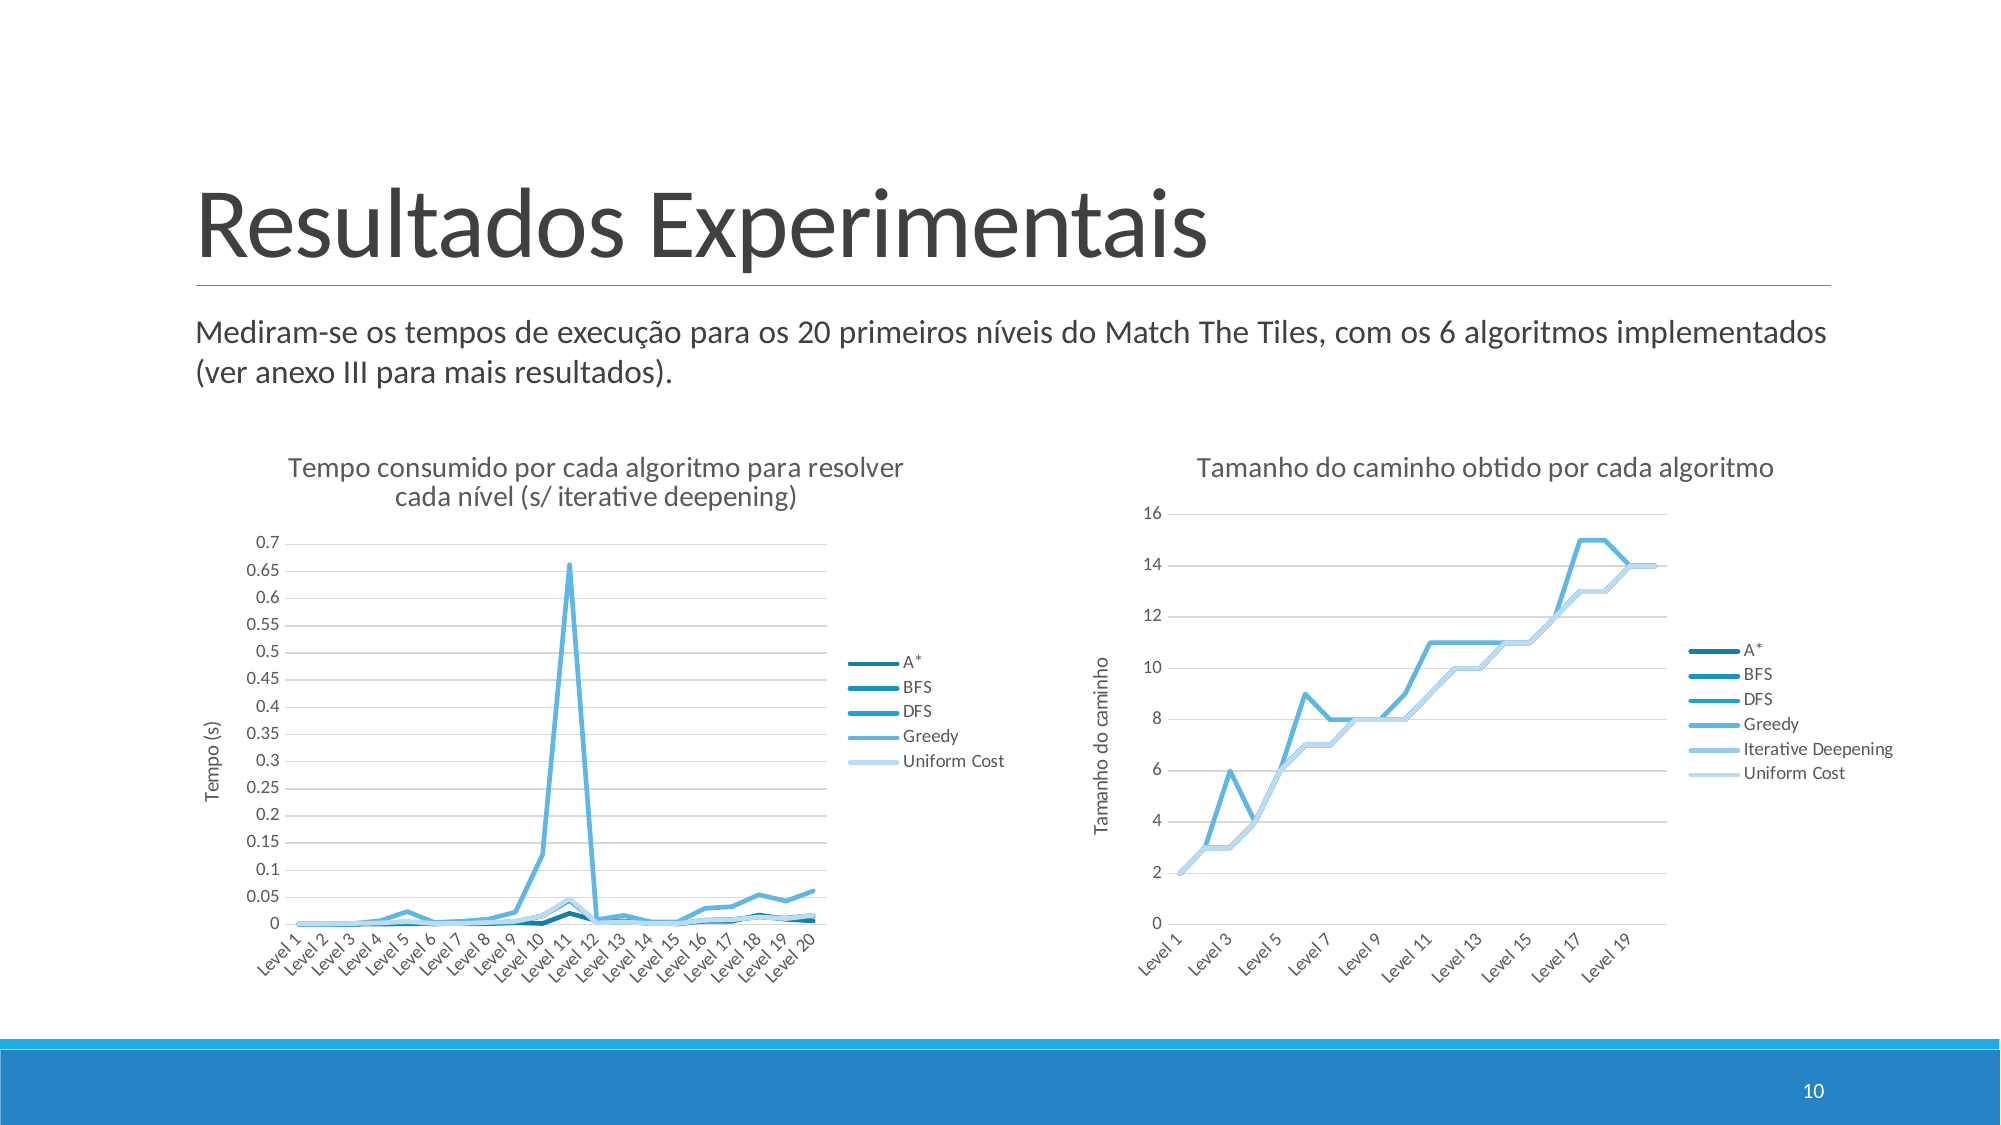

# Resultados Experimentais
Mediram-se os tempos de execução para os 20 primeiros níveis do Match The Tiles, com os 6 algoritmos implementados (ver anexo III para mais resultados).

### Chart: Tempo consumido por cada algoritmo para resolver cada nível (s/ iterative deepening)

| Category | A* | BFS | DFS | Greedy | Uniform Cost |
|---|---|---|---|---|---|
| Level 1 | 0.0 | 0.000993 | 0.000996 | 0.000998 | 0.001001 |
| Level 2 | 0.0 | 0.001 | 0.0 | 0.001 | 0.001 |
| Level 3 | 0.000749 | 0.001001 | 0.001 | 0.001999 | 0.001997 |
| Level 4 | 0.001044 | 0.002999 | 0.002998 | 0.006999 | 0.003 |
| Level 5 | 0.001486 | 0.003999 | 0.004 | 0.024 | 0.006 |
| Level 6 | 0.001971 | 0.001 | 0.002 | 0.004 | 0.002 |
| Level 7 | 0.001718 | 0.003001 | 0.003 | 0.006 | 0.001999 |
| Level 8 | 0.001675 | 0.003 | 0.003001 | 0.01 | 0.003999 |
| Level 9 | 0.003547 | 0.005 | 0.005698 | 0.022953 | 0.005874 |
| Level 10 | 0.002003 | 0.016047 | 0.016 | 0.128686 | 0.016001 |
| Level 11 | 0.020733 | 0.044999 | 0.046524 | 0.662551 | 0.047508 |
| Level 12 | 0.007356 | 0.003872 | 0.003549 | 0.008978 | 0.003001 |
| Level 13 | 0.006484 | 0.005994 | 0.005002 | 0.016952 | 0.004999 |
| Level 14 | 0.002021 | 0.001956 | 0.003048 | 0.005003 | 0.001997 |
| Level 15 | 0.001767 | 0.002009 | 0.000991 | 0.004981 | 0.002002 |
| Level 16 | 0.006149 | 0.007956 | 0.007998 | 0.029955 | 0.008001 |
| Level 17 | 0.006174 | 0.008953 | 0.009 | 0.032984 | 0.009003 |
| Level 18 | 0.01754 | 0.01495 | 0.014 | 0.054973 | 0.014 |
| Level 19 | 0.00972 | 0.009999 | 0.012002 | 0.043273 | 0.011 |
| Level 20 | 0.006802 | 0.015732 | 0.017003 | 0.06194 | 0.016997 |

### Chart: Tamanho do caminho obtido por cada algoritmo

| Category | A* | BFS | DFS | Greedy | Iterative Deepening | Uniform Cost |
|---|---|---|---|---|---|---|
| Level 1 | 2.0 | 2.0 | 2.0 | 2.0 | 2.0 | 2.0 |
| Level 2 | 3.0 | 3.0 | 3.0 | 3.0 | 3.0 | 3.0 |
| Level 3 | 3.0 | 3.0 | 3.0 | 6.0 | 3.0 | 3.0 |
| Level 4 | 4.0 | 4.0 | 4.0 | 4.0 | 4.0 | 4.0 |
| Level 5 | 6.0 | 6.0 | 6.0 | 6.0 | 6.0 | 6.0 |
| Level 6 | 7.0 | 7.0 | 7.0 | 9.0 | 7.0 | 7.0 |
| Level 7 | 7.0 | 7.0 | 7.0 | 8.0 | 7.0 | 7.0 |
| Level 8 | 8.0 | 8.0 | 8.0 | 8.0 | 8.0 | 8.0 |
| Level 9 | 8.0 | 8.0 | 8.0 | 8.0 | 8.0 | 8.0 |
| Level 10 | 8.0 | 8.0 | 8.0 | 9.0 | 8.0 | 8.0 |
| Level 11 | 9.0 | 9.0 | 9.0 | 11.0 | 9.0 | 9.0 |
| Level 12 | 10.0 | 10.0 | 10.0 | 11.0 | 10.0 | 10.0 |
| Level 13 | 10.0 | 10.0 | 10.0 | 11.0 | 10.0 | 10.0 |
| Level 14 | 11.0 | 11.0 | 11.0 | 11.0 | 11.0 | 11.0 |
| Level 15 | 11.0 | 11.0 | 11.0 | 11.0 | 11.0 | 11.0 |
| Level 16 | 12.0 | 12.0 | 12.0 | 12.0 | 12.0 | 12.0 |
| Level 17 | 13.0 | 13.0 | 13.0 | 15.0 | 13.0 | 13.0 |
| Level 18 | 13.0 | 13.0 | 13.0 | 15.0 | 13.0 | 13.0 |
| Level 19 | 14.0 | 14.0 | 14.0 | 14.0 | 14.0 | 14.0 |
| Level 20 | 14.0 | 14.0 | 14.0 | 14.0 | 14.0 | 14.0 |
10